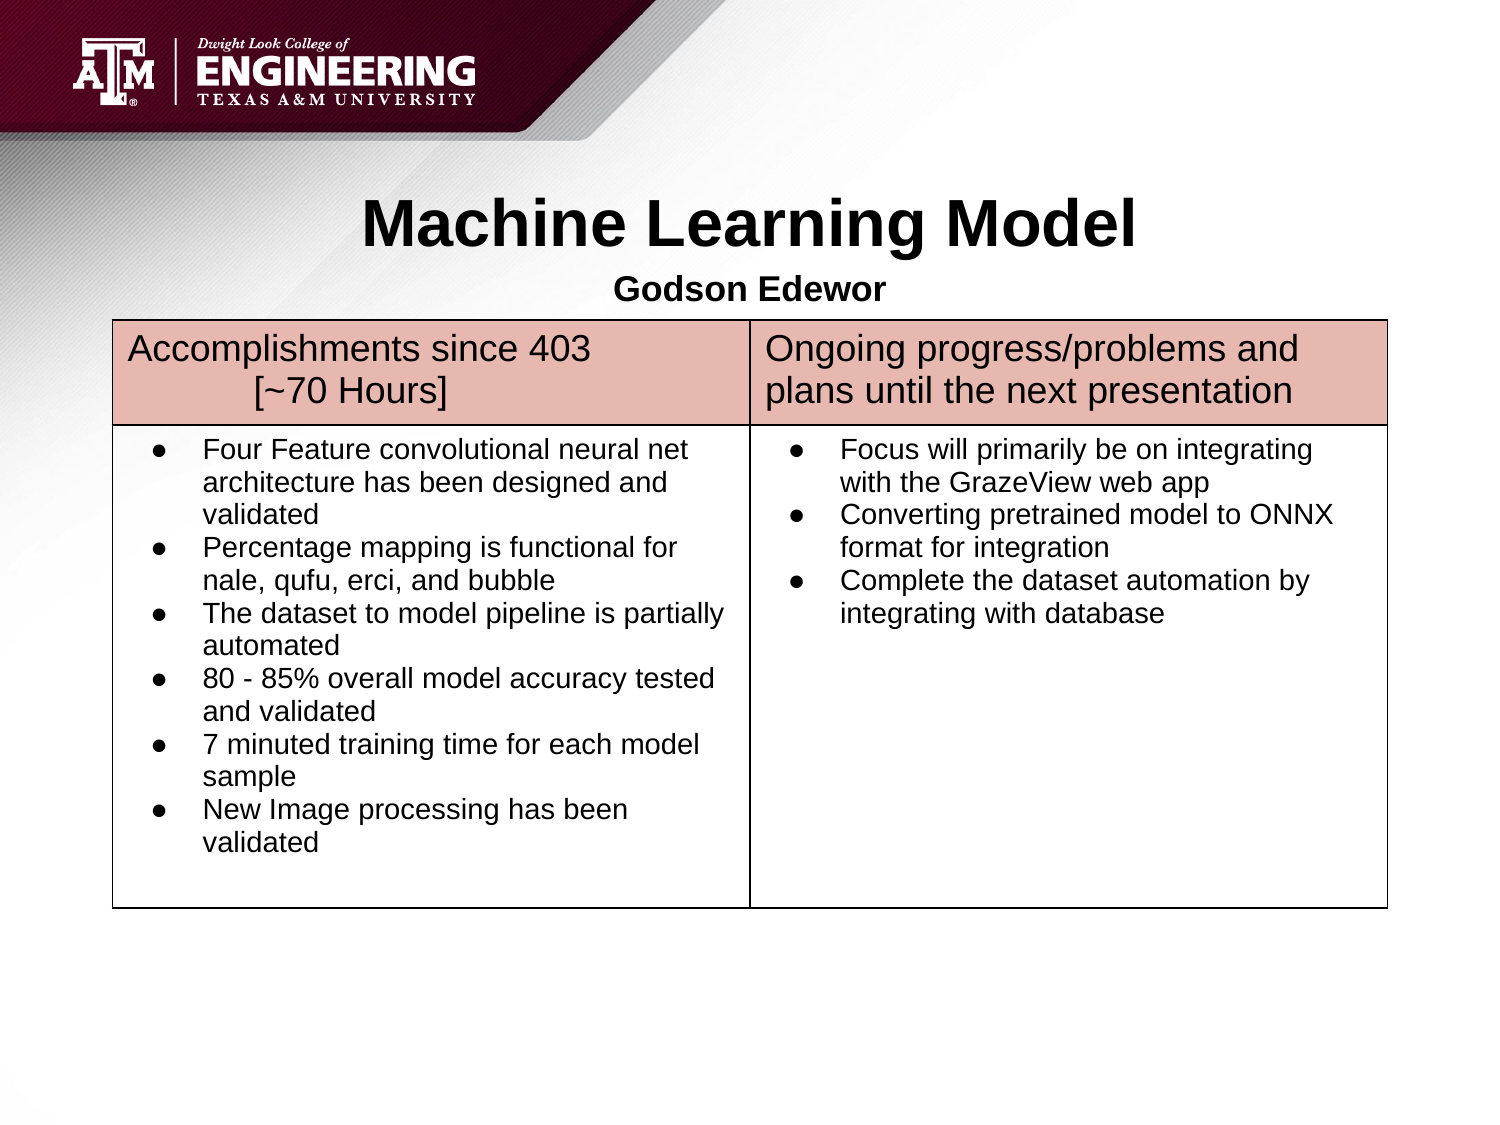

# Machine Learning Model
Godson Edewor
| Accomplishments since 403 [~70 Hours] | Ongoing progress/problems and plans until the next presentation |
| --- | --- |
| Four Feature convolutional neural net architecture has been designed and validated Percentage mapping is functional for nale, qufu, erci, and bubble The dataset to model pipeline is partially automated 80 - 85% overall model accuracy tested and validated 7 minuted training time for each model sample New Image processing has been validated | Focus will primarily be on integrating with the GrazeView web app Converting pretrained model to ONNX format for integration Complete the dataset automation by integrating with database |